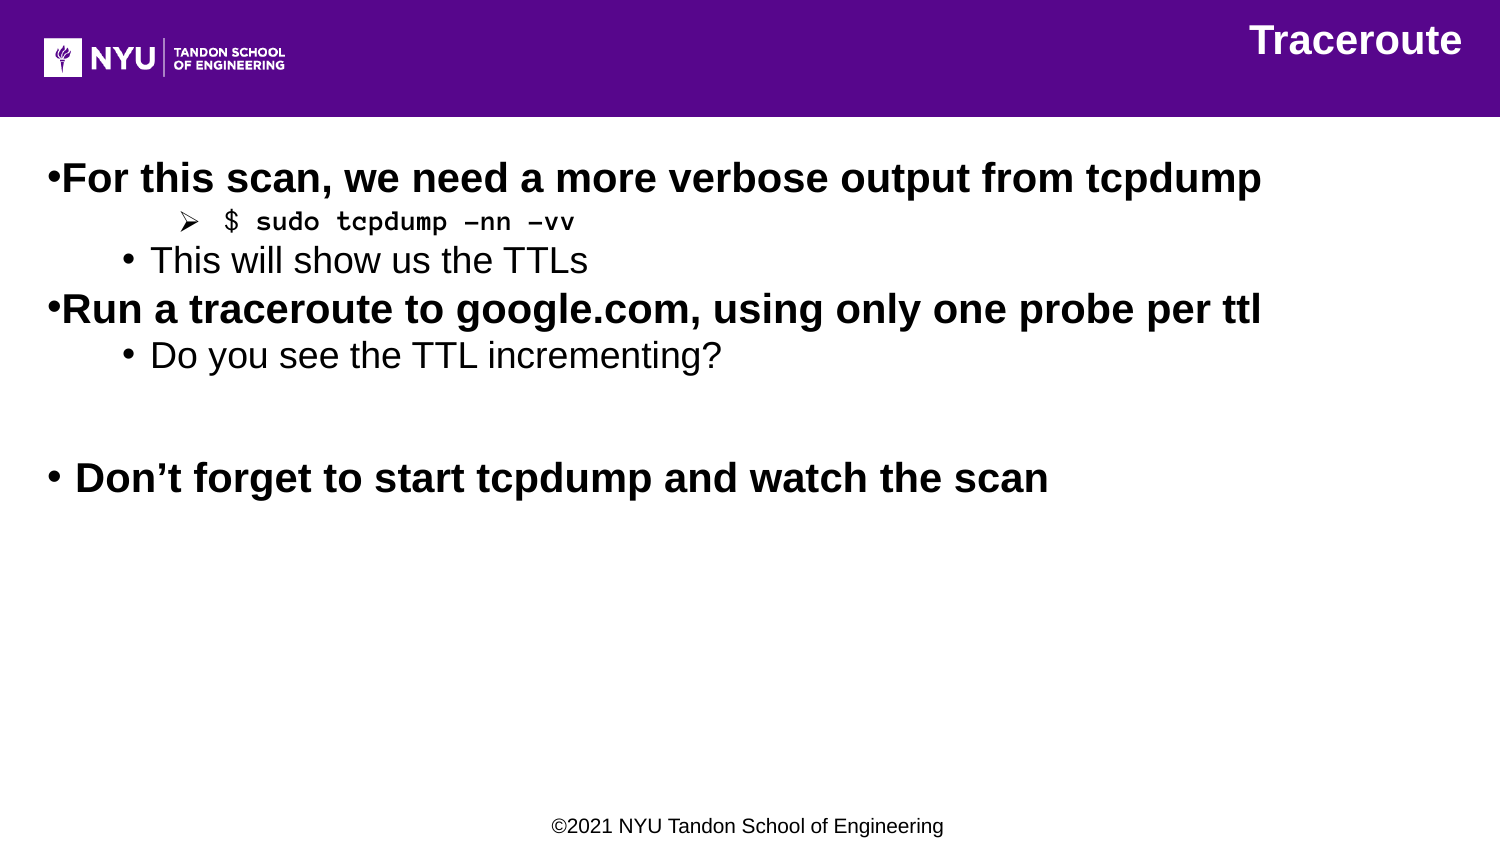

Traceroute
For this scan, we need a more verbose output from tcpdump
$ sudo tcpdump –nn –vv
This will show us the TTLs
Run a traceroute to google.com, using only one probe per ttl
Do you see the TTL incrementing?

Don’t forget to start tcpdump and watch the scan